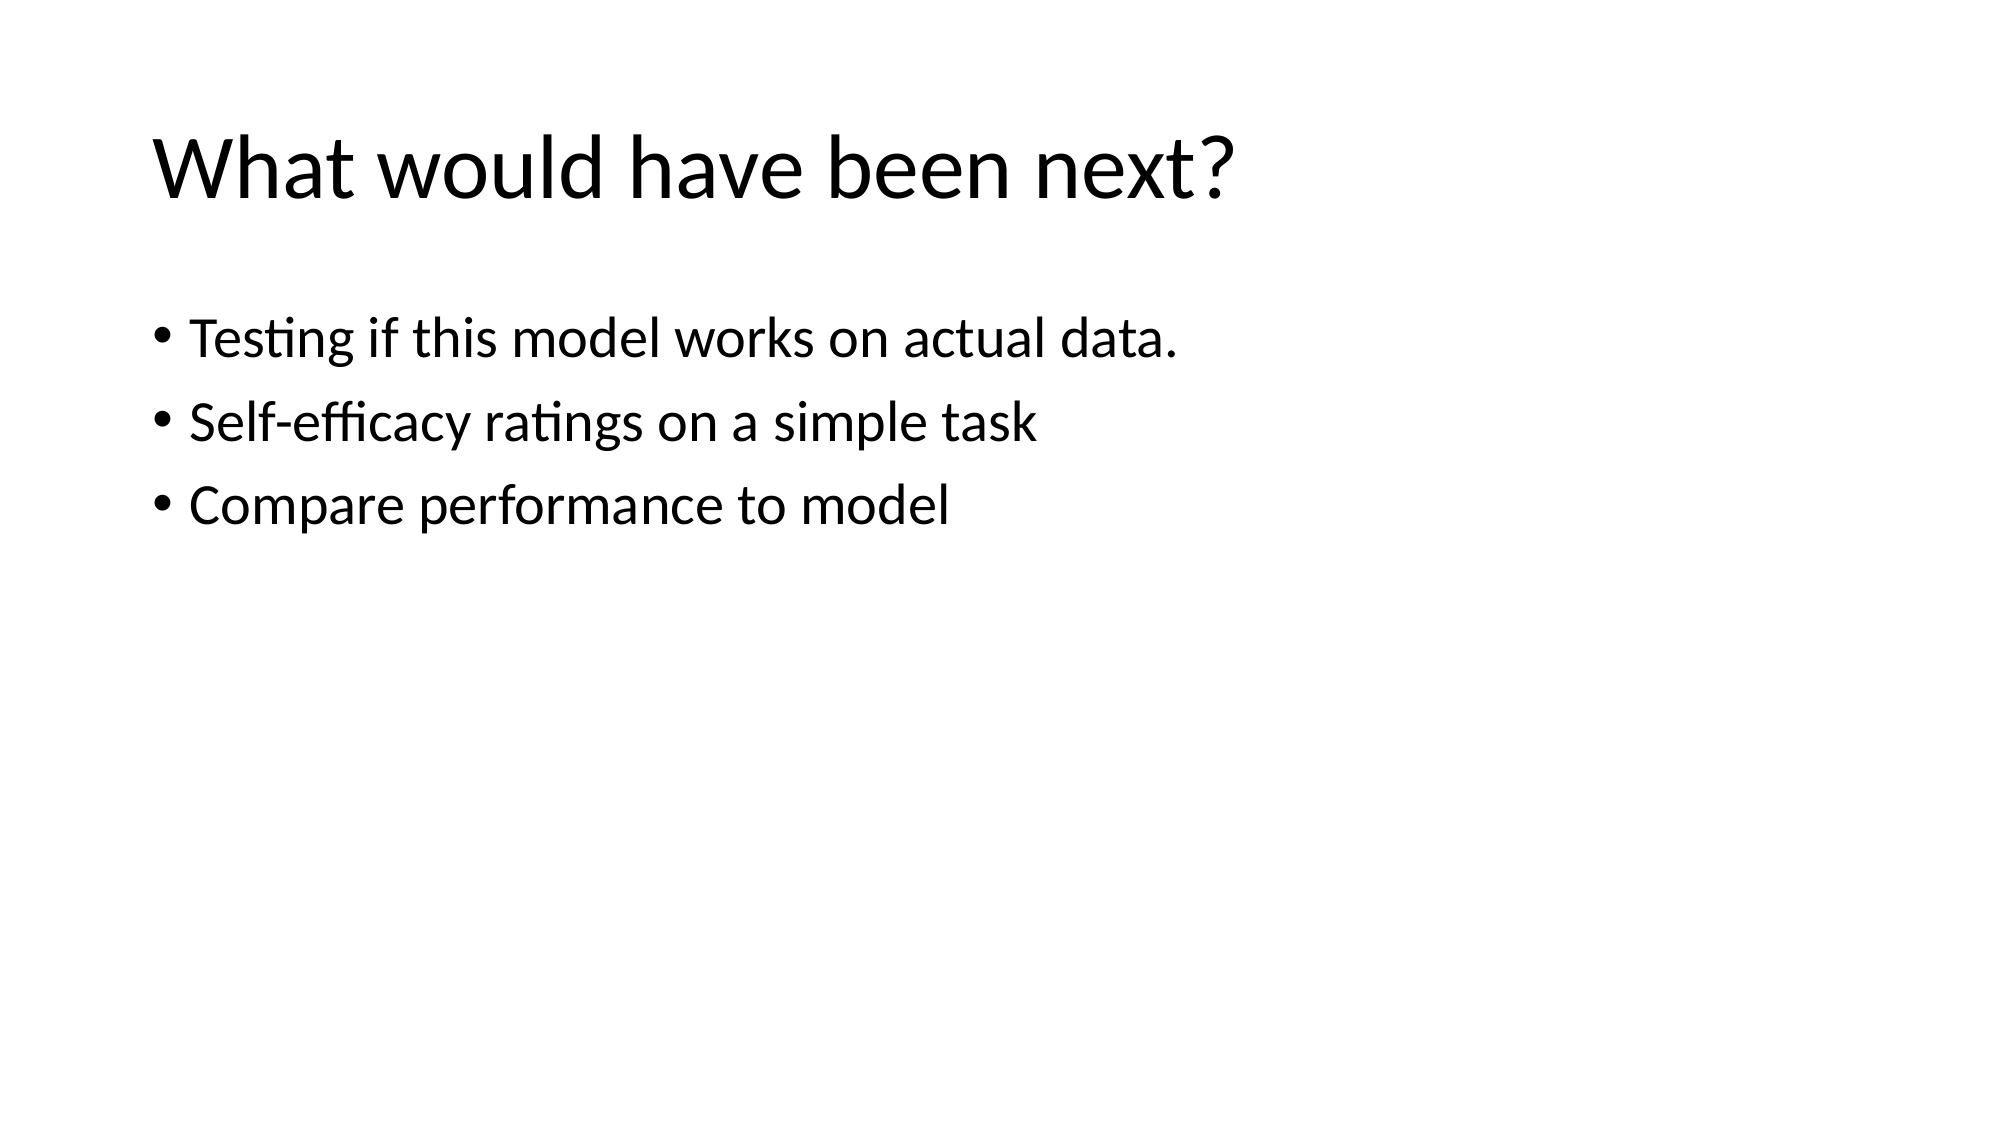

# What would have been next?
Testing if this model works on actual data.
Self-efficacy ratings on a simple task
Compare performance to model